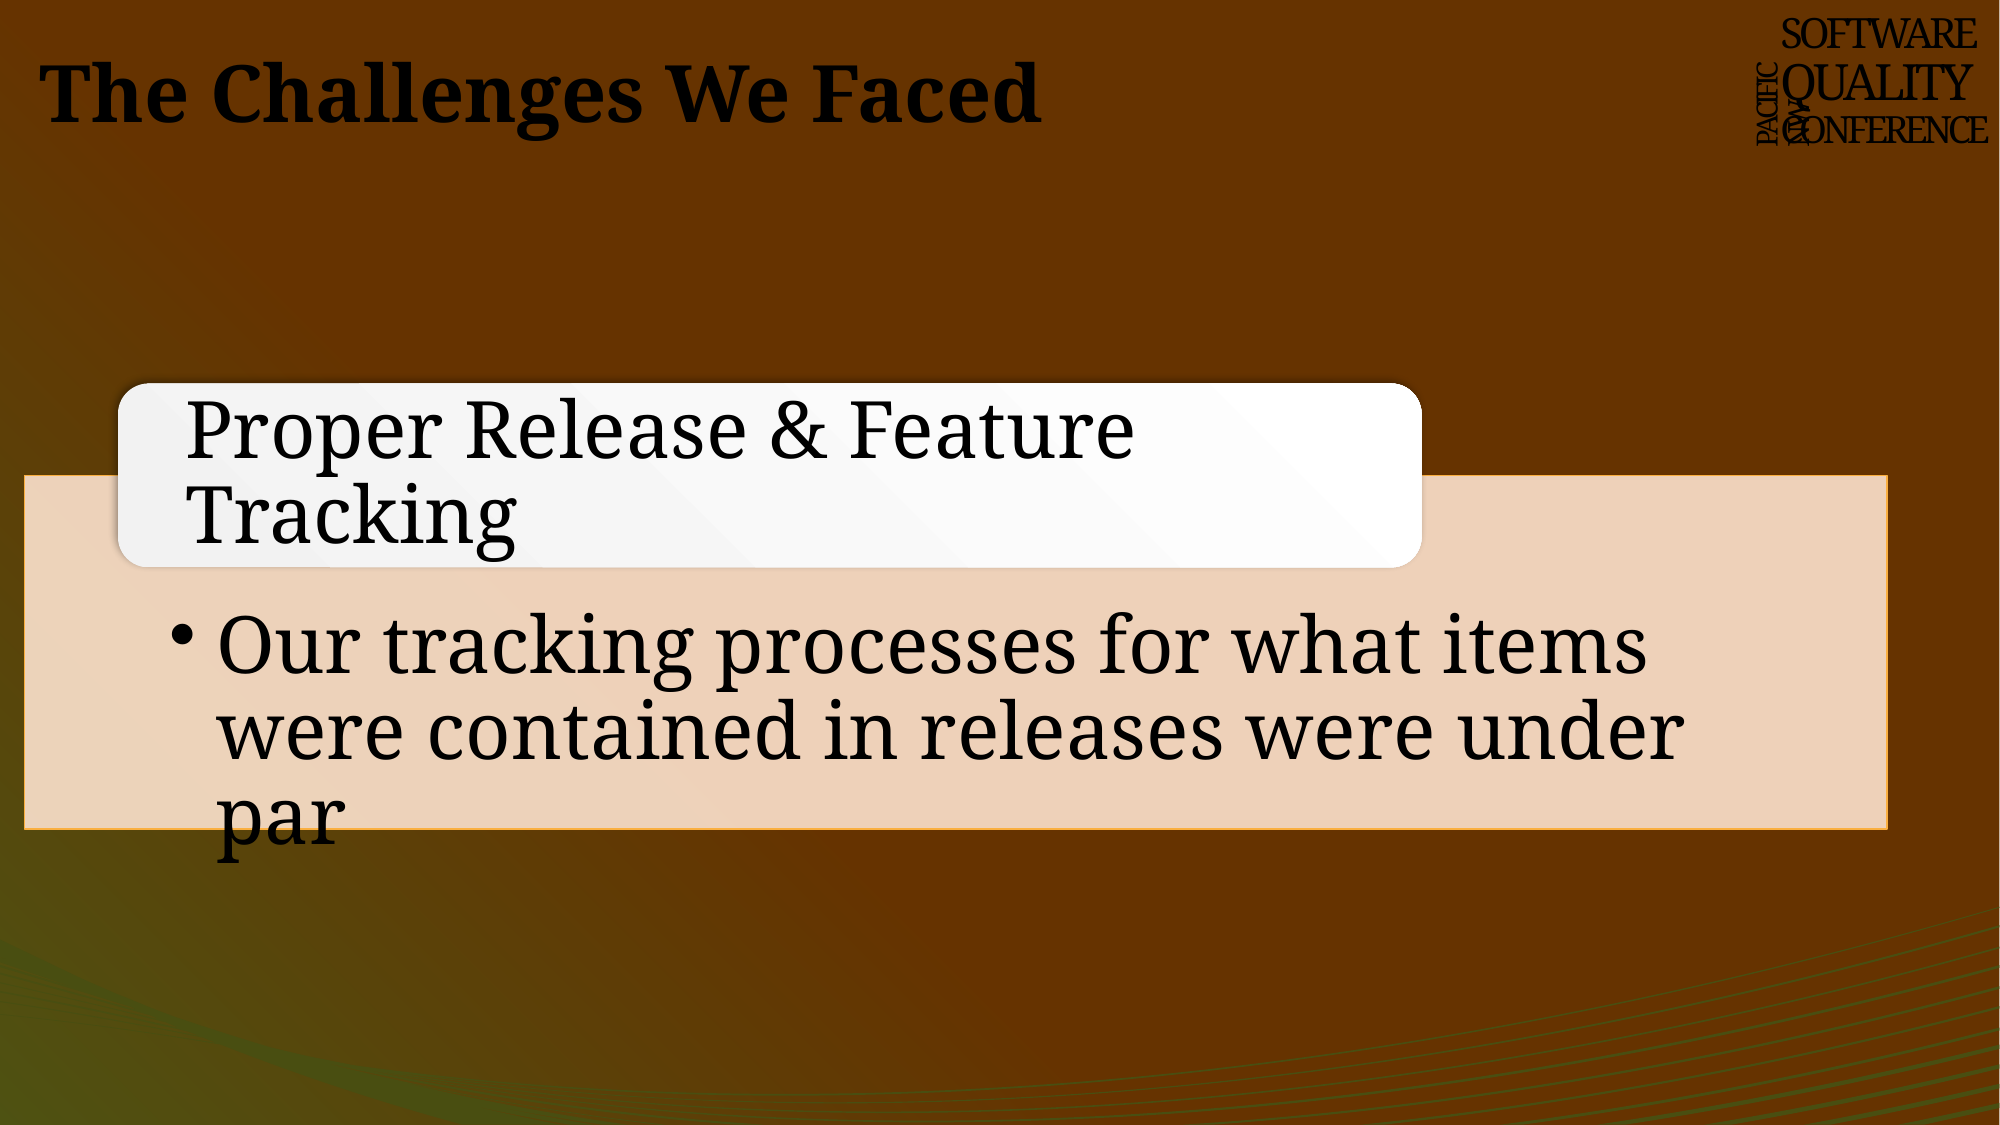

# The Challenges We Faced
SOFTWARE
QUALITY
CONFERENCE
PACIFIC   NW
Our tracking processes for what items were contained in releases were under par
Proper Release & Feature Tracking